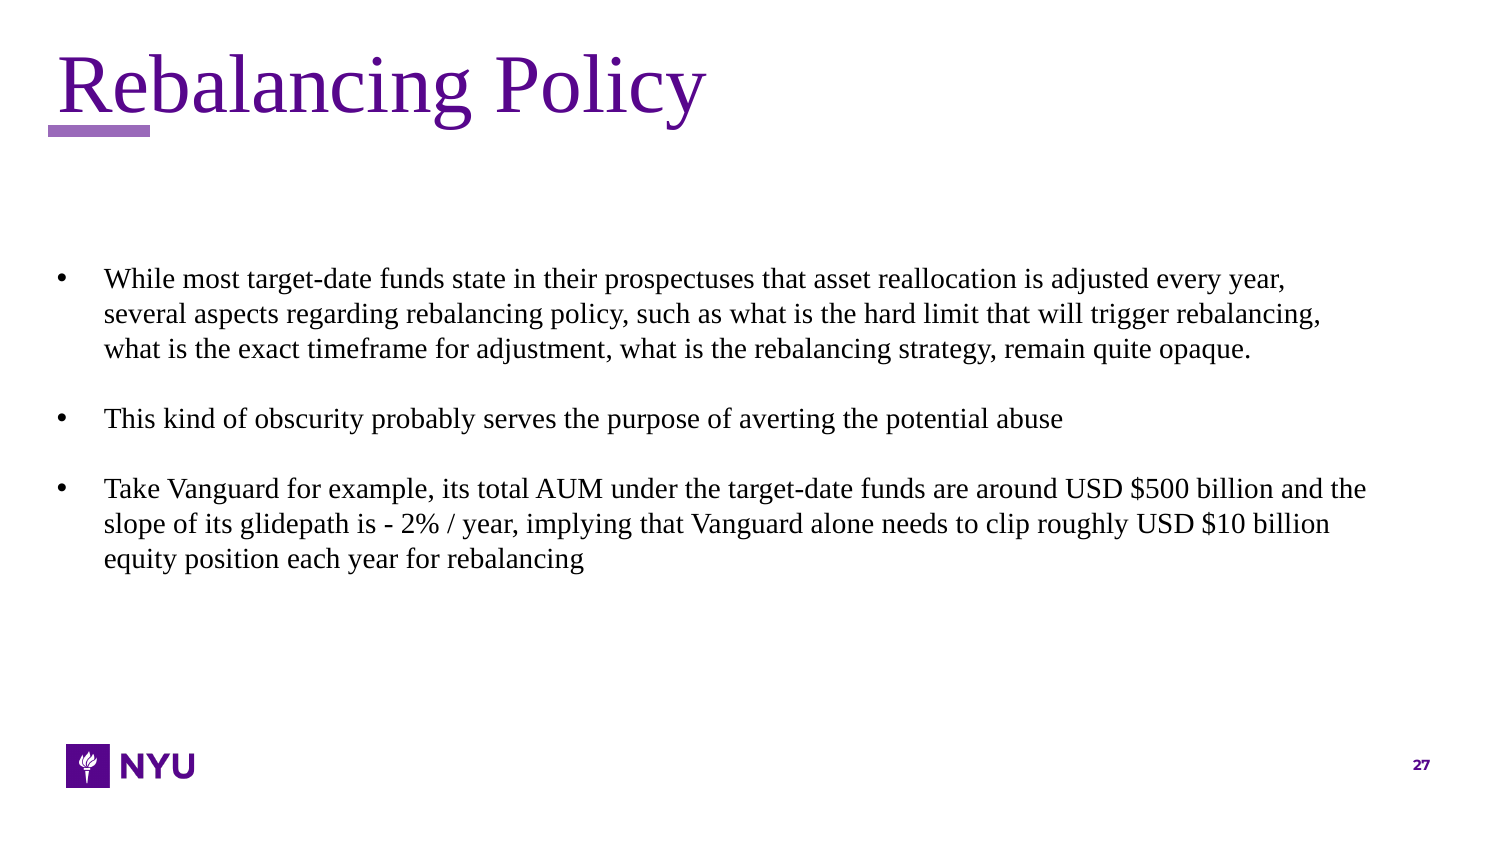

# Rebalancing Policy

While most target-date funds state in their prospectuses that asset reallocation is adjusted every year, several aspects regarding rebalancing policy, such as what is the hard limit that will trigger rebalancing, what is the exact timeframe for adjustment, what is the rebalancing strategy, remain quite opaque.

This kind of obscurity probably serves the purpose of averting the potential abuse

Take Vanguard for example, its total AUM under the target-date funds are around USD $500 billion and the slope of its glidepath is - 2% / year, implying that Vanguard alone needs to clip roughly USD $10 billion equity position each year for rebalancing